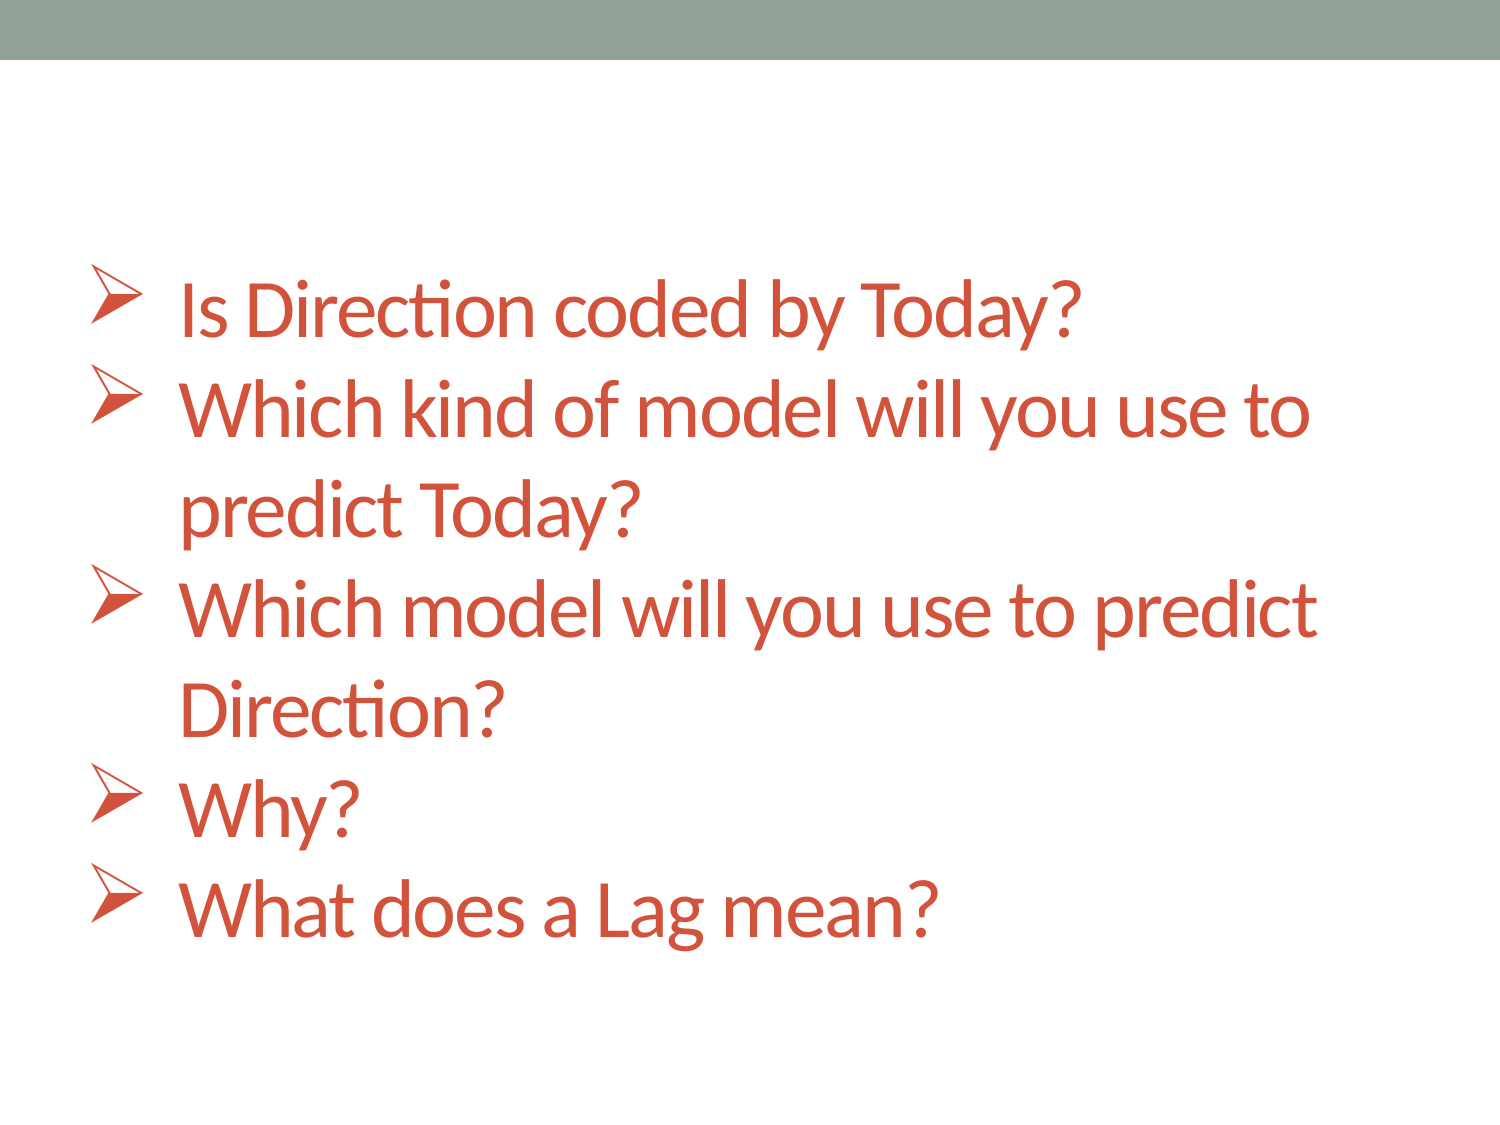

Is Direction coded by Today?
Which kind of model will you use to predict Today?
Which model will you use to predict Direction?
Why?
What does a Lag mean?